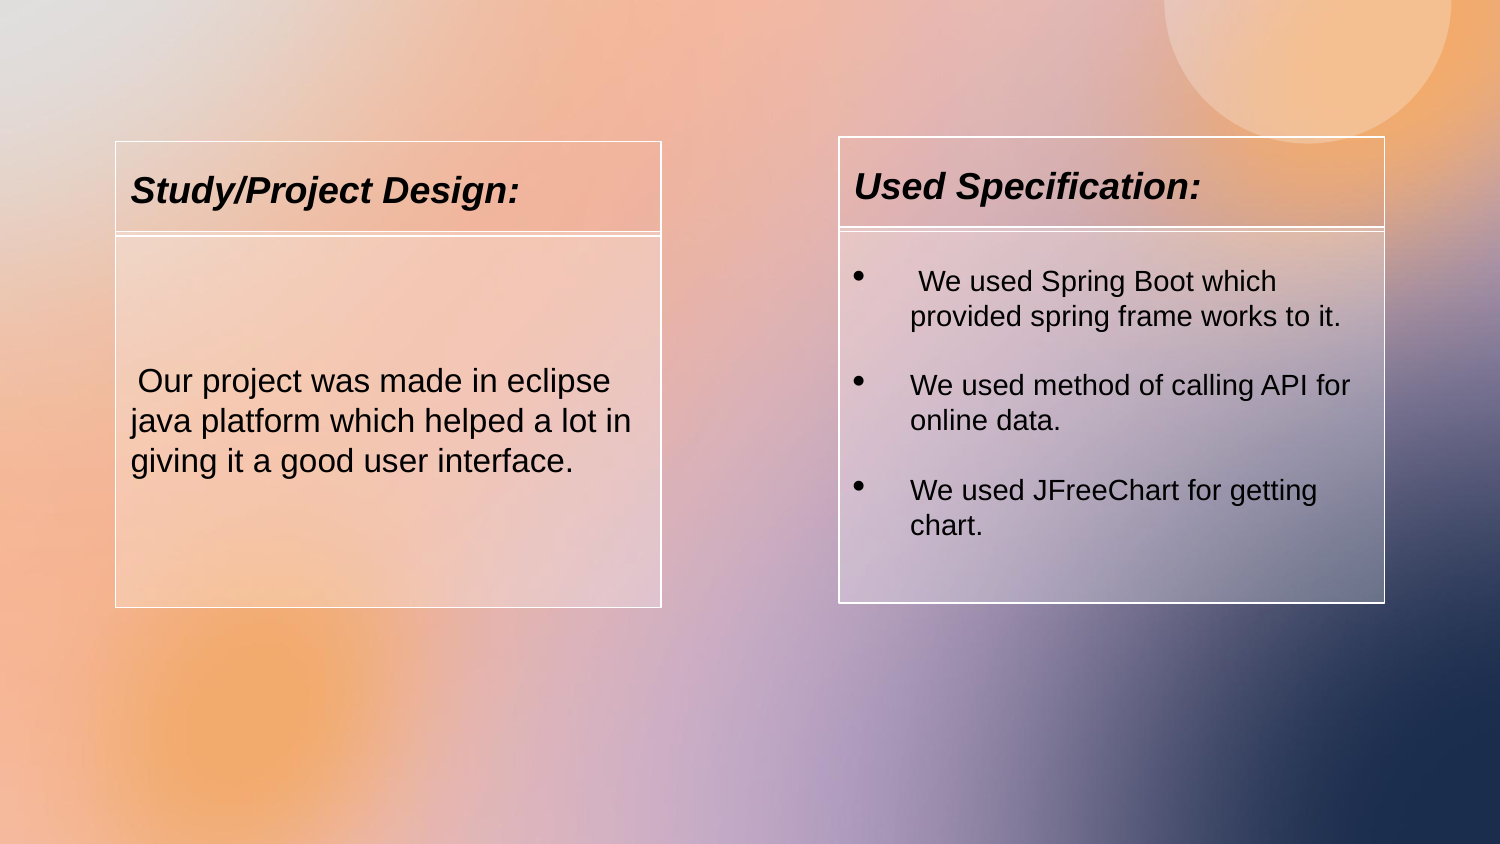

Used Specification:
Study/Project Design:
 We used Spring Boot which provided spring frame works to it.

We used method of calling API for online data.

We used JFreeChart for getting chart.

 Our project was made in eclipse java platform which helped a lot in giving it a good user interface.